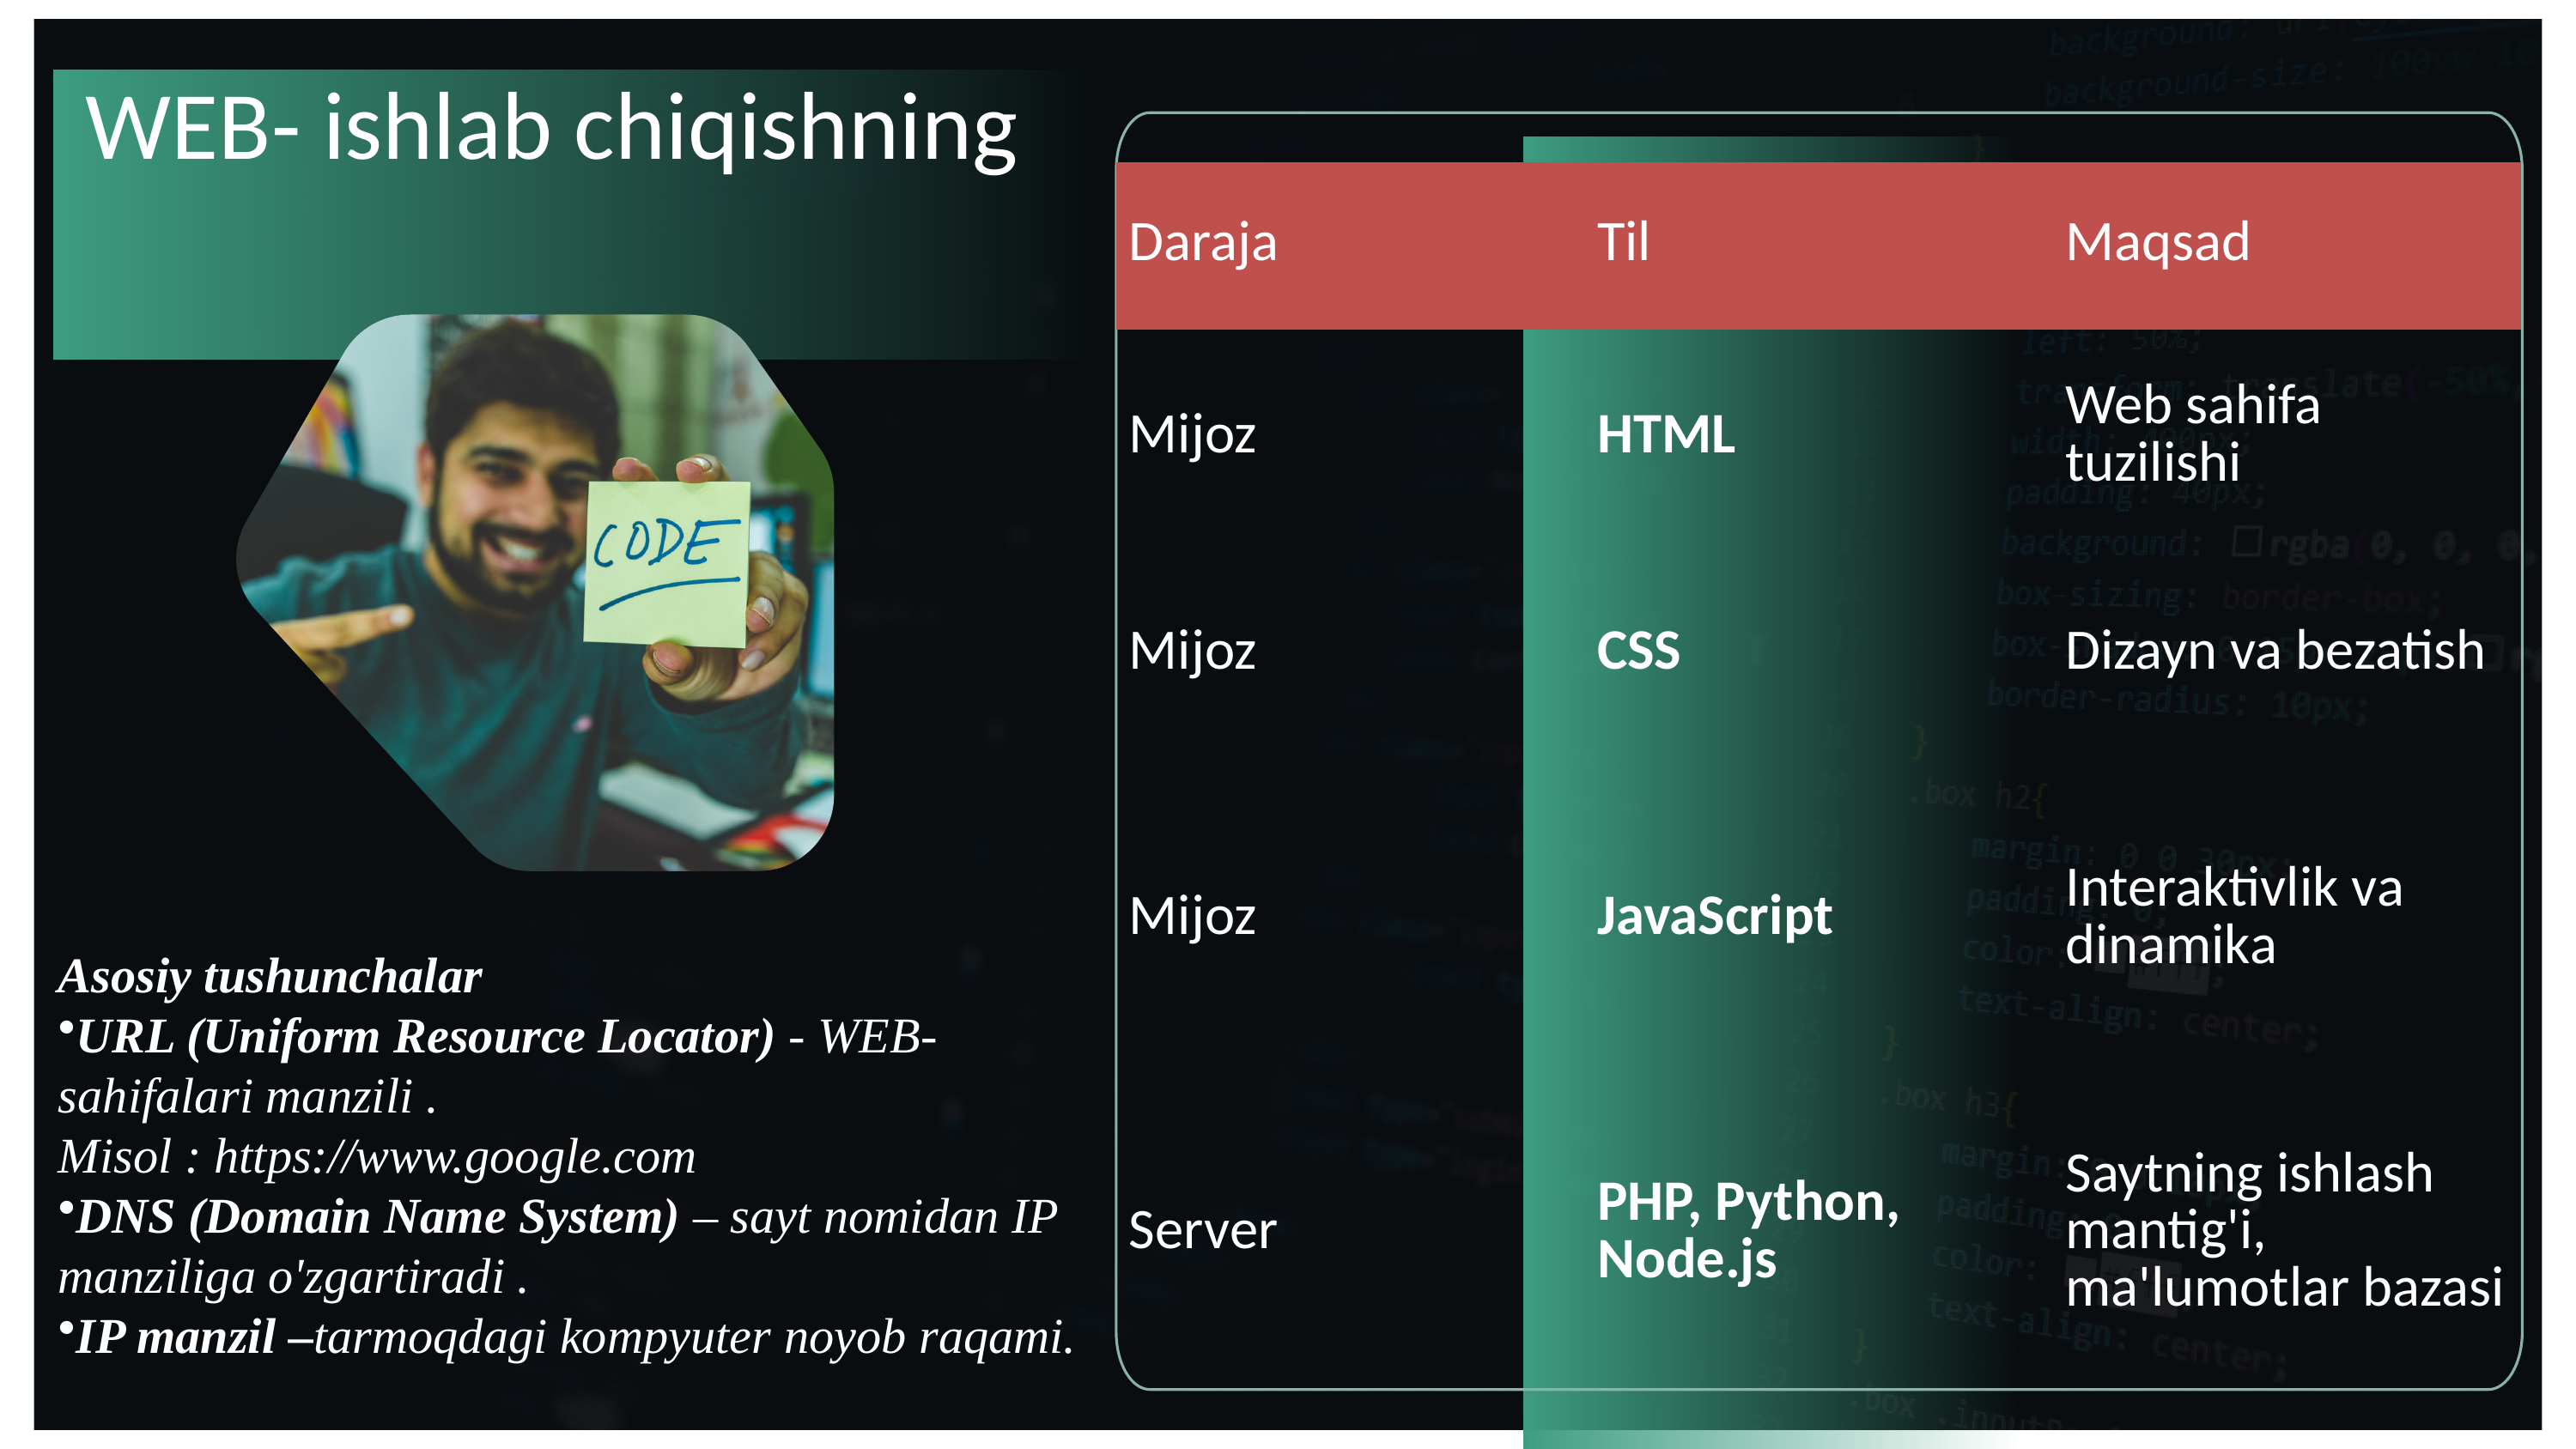

WEB- ishlab chiqishning

| Daraja | Til | Maqsad |
| --- | --- | --- |
| Mijoz | HTML | Web sahifa tuzilishi |
| Mijoz | CSS | Dizayn va bezatish |
| Mijoz | JavaScript | Interaktivlik va dinamika |
| Server | PHP, Python, Node.js | Saytning ishlash mantig'i, ma'lumotlar bazasi |

Asosiy tushunchalar
URL (Uniform Resource Locator) - WEB-sahifalari manzili .
Misol : https://www.google.com
DNS (Domain Name System) – sayt nomidan IP manziliga o'zgartiradi .
IP manzil –tarmoqdagi kompyuter noyob raqami​.​